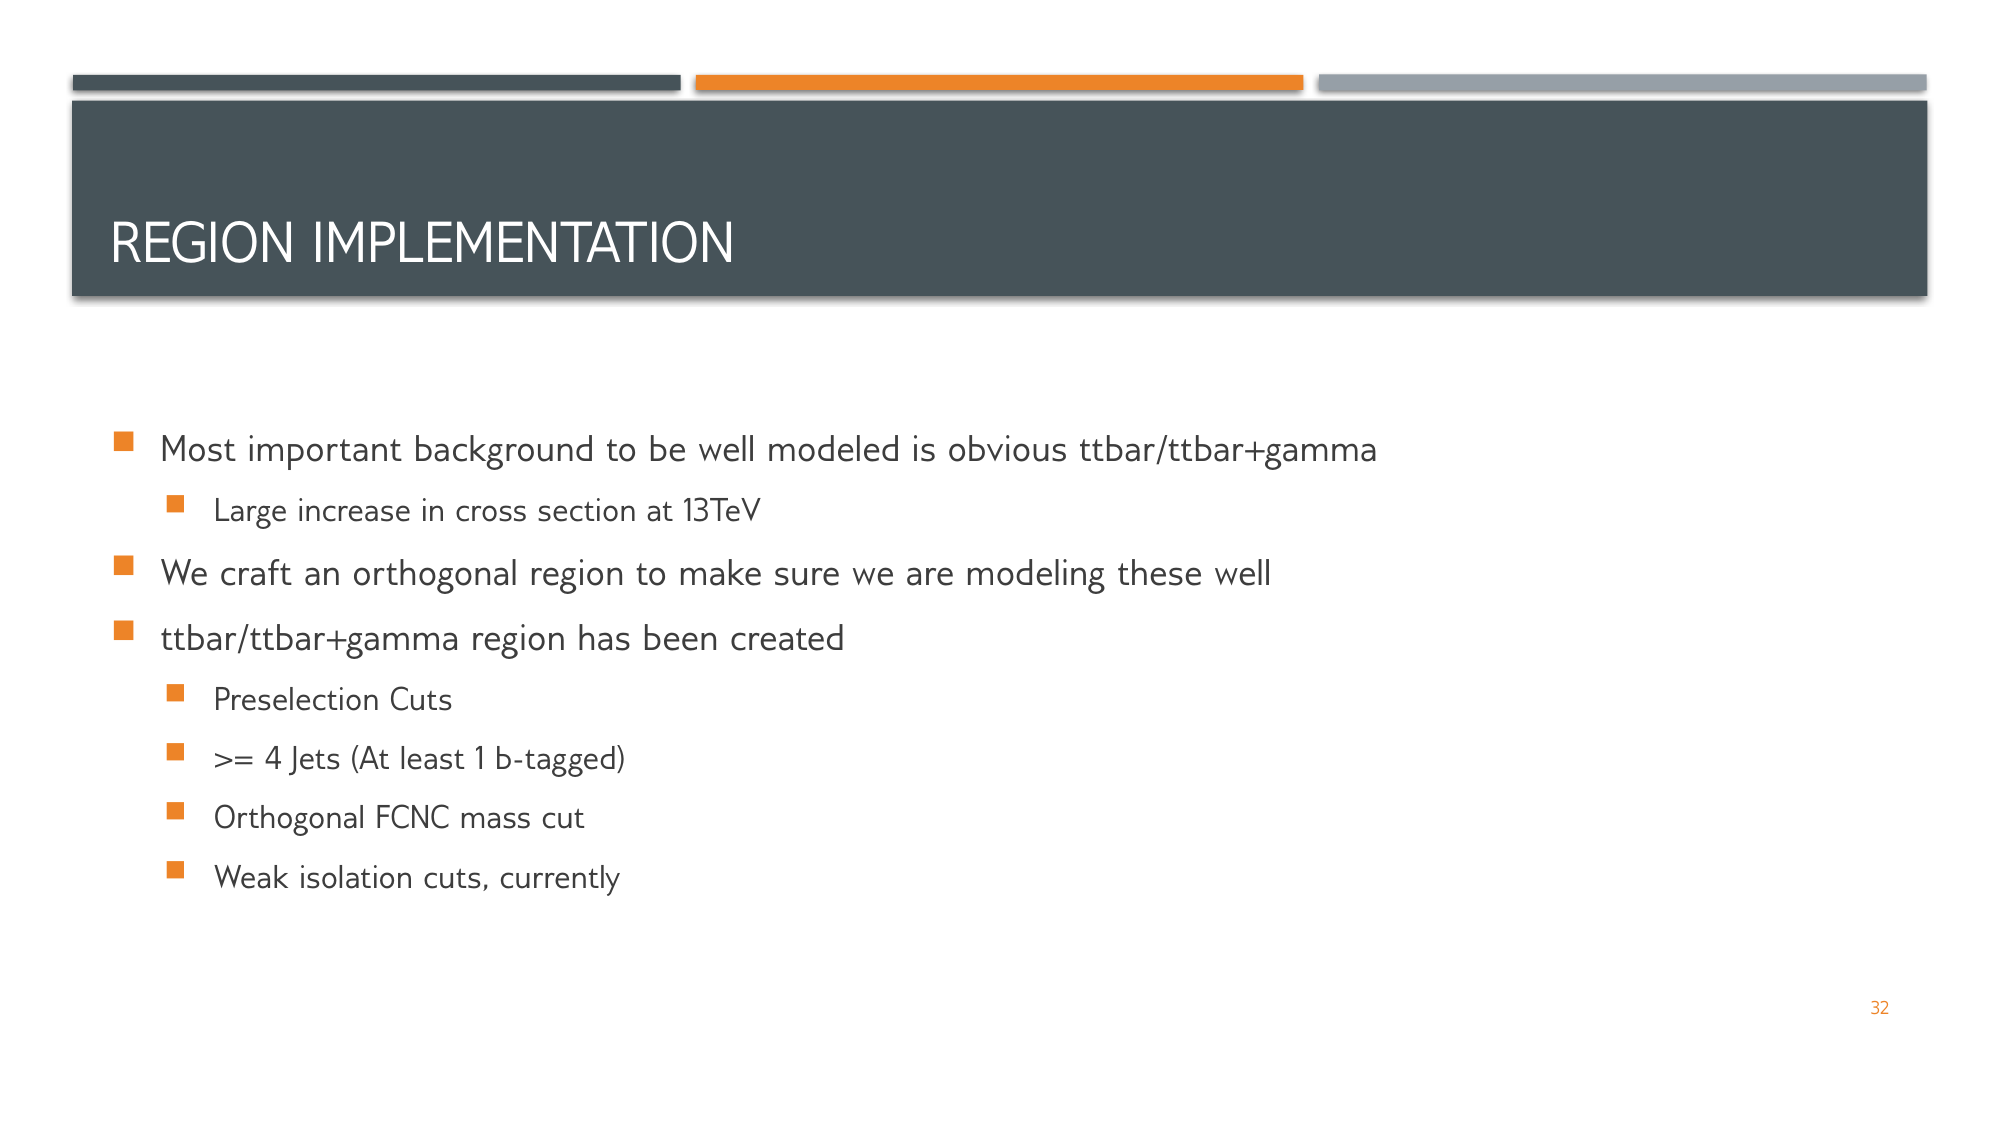

# Region Implementation
Most important background to be well modeled is obvious ttbar/ttbar+gamma
Large increase in cross section at 13TeV
We craft an orthogonal region to make sure we are modeling these well
ttbar/ttbar+gamma region has been created
Preselection Cuts
>= 4 Jets (At least 1 b-tagged)
Orthogonal FCNC mass cut
Weak isolation cuts, currently
32